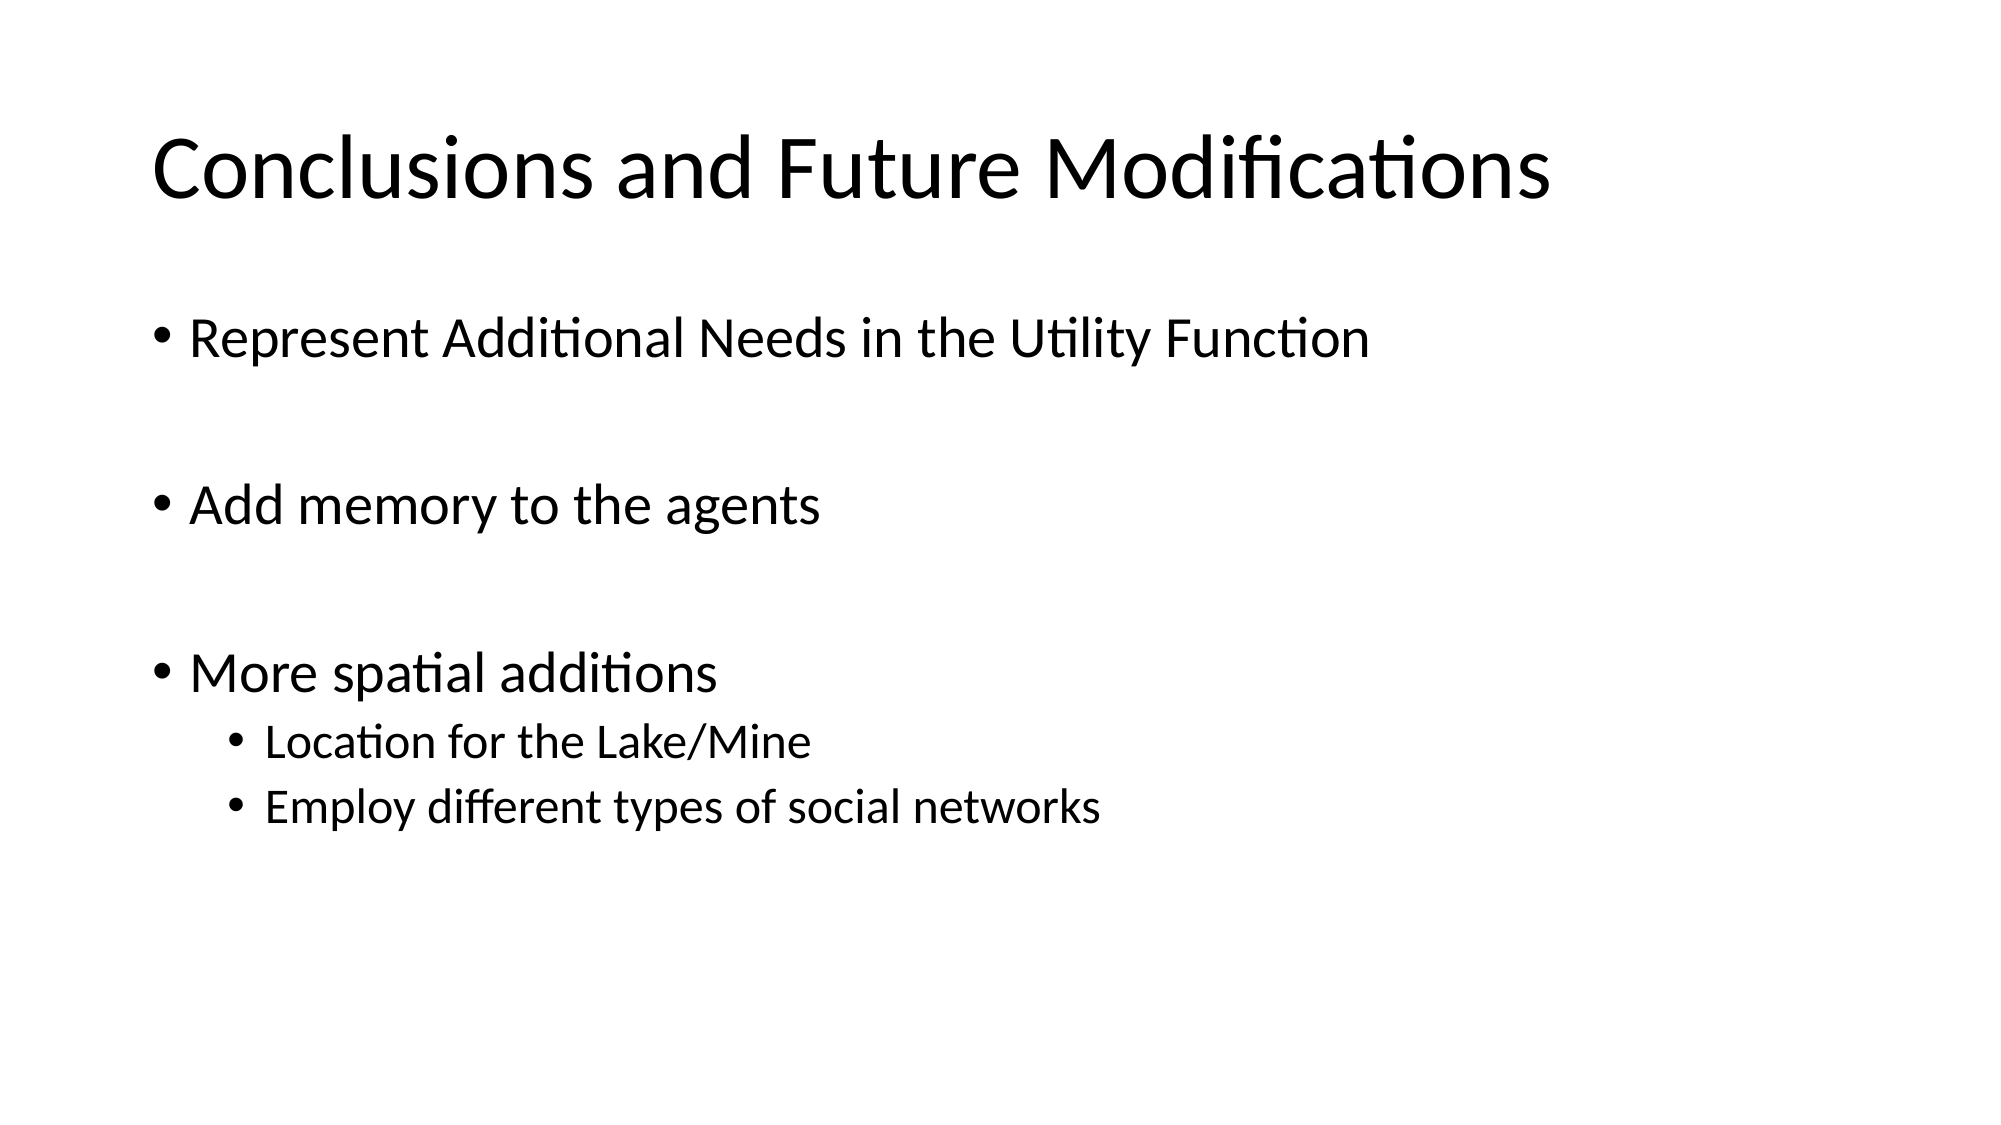

# Conclusions and Future Modifications
Represent Additional Needs in the Utility Function

Add memory to the agents

More spatial additions
Location for the Lake/Mine
Employ different types of social networks